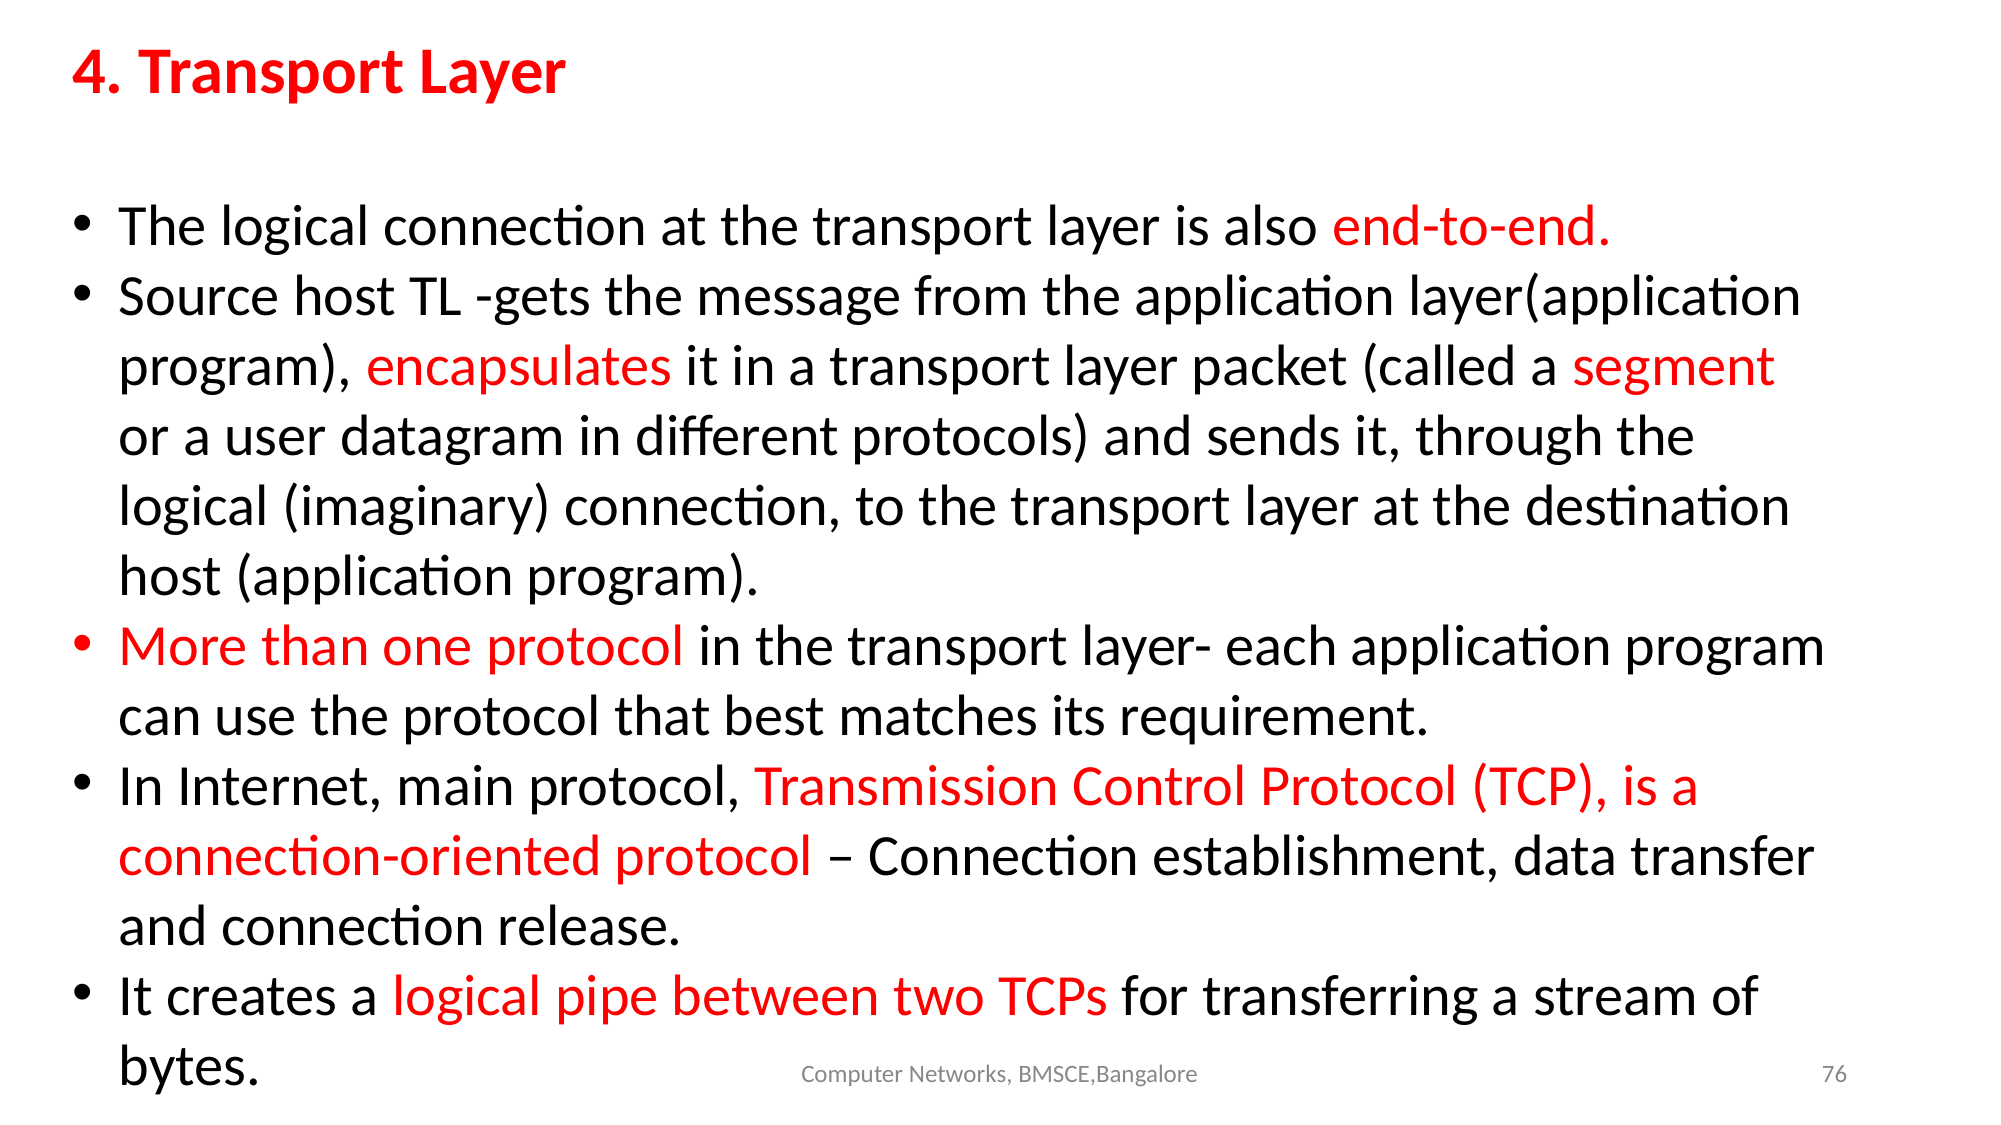

4. Transport Layer

The logical connection at the transport layer is also end-to-end.
Source host TL -gets the message from the application layer(application program), encapsulates it in a transport layer packet (called a segment or a user datagram in different protocols) and sends it, through the logical (imaginary) connection, to the transport layer at the destination host (application program).
More than one protocol in the transport layer- each application program can use the protocol that best matches its requirement.
In Internet, main protocol, Transmission Control Protocol (TCP), is a connection-oriented protocol – Connection establishment, data transfer and connection release.
It creates a logical pipe between two TCPs for transferring a stream of bytes.
Computer Networks, BMSCE,Bangalore
76